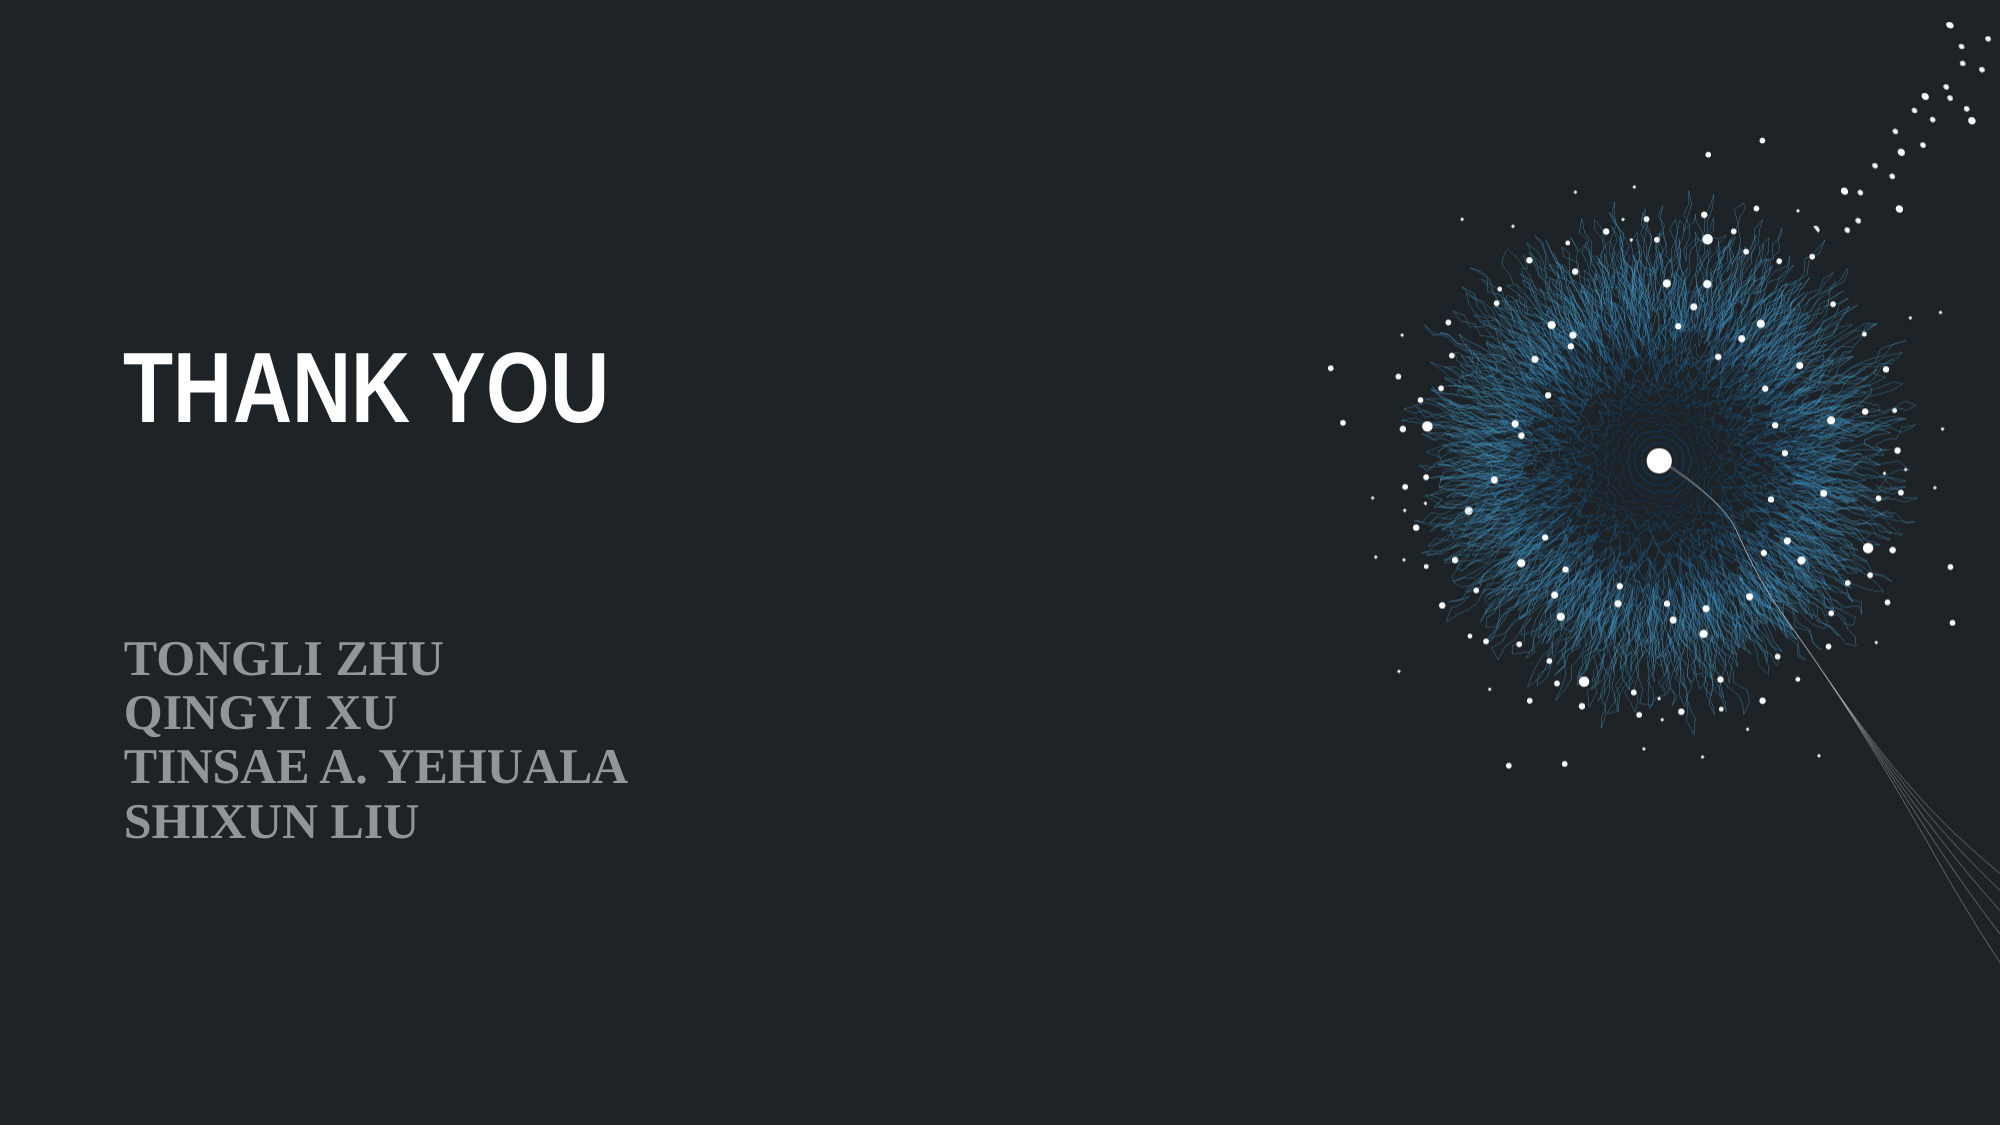

# Thank you
TONGLI ZHU
QINGYI XU
Tinsae A. Yehuala
Shixun Liu

10